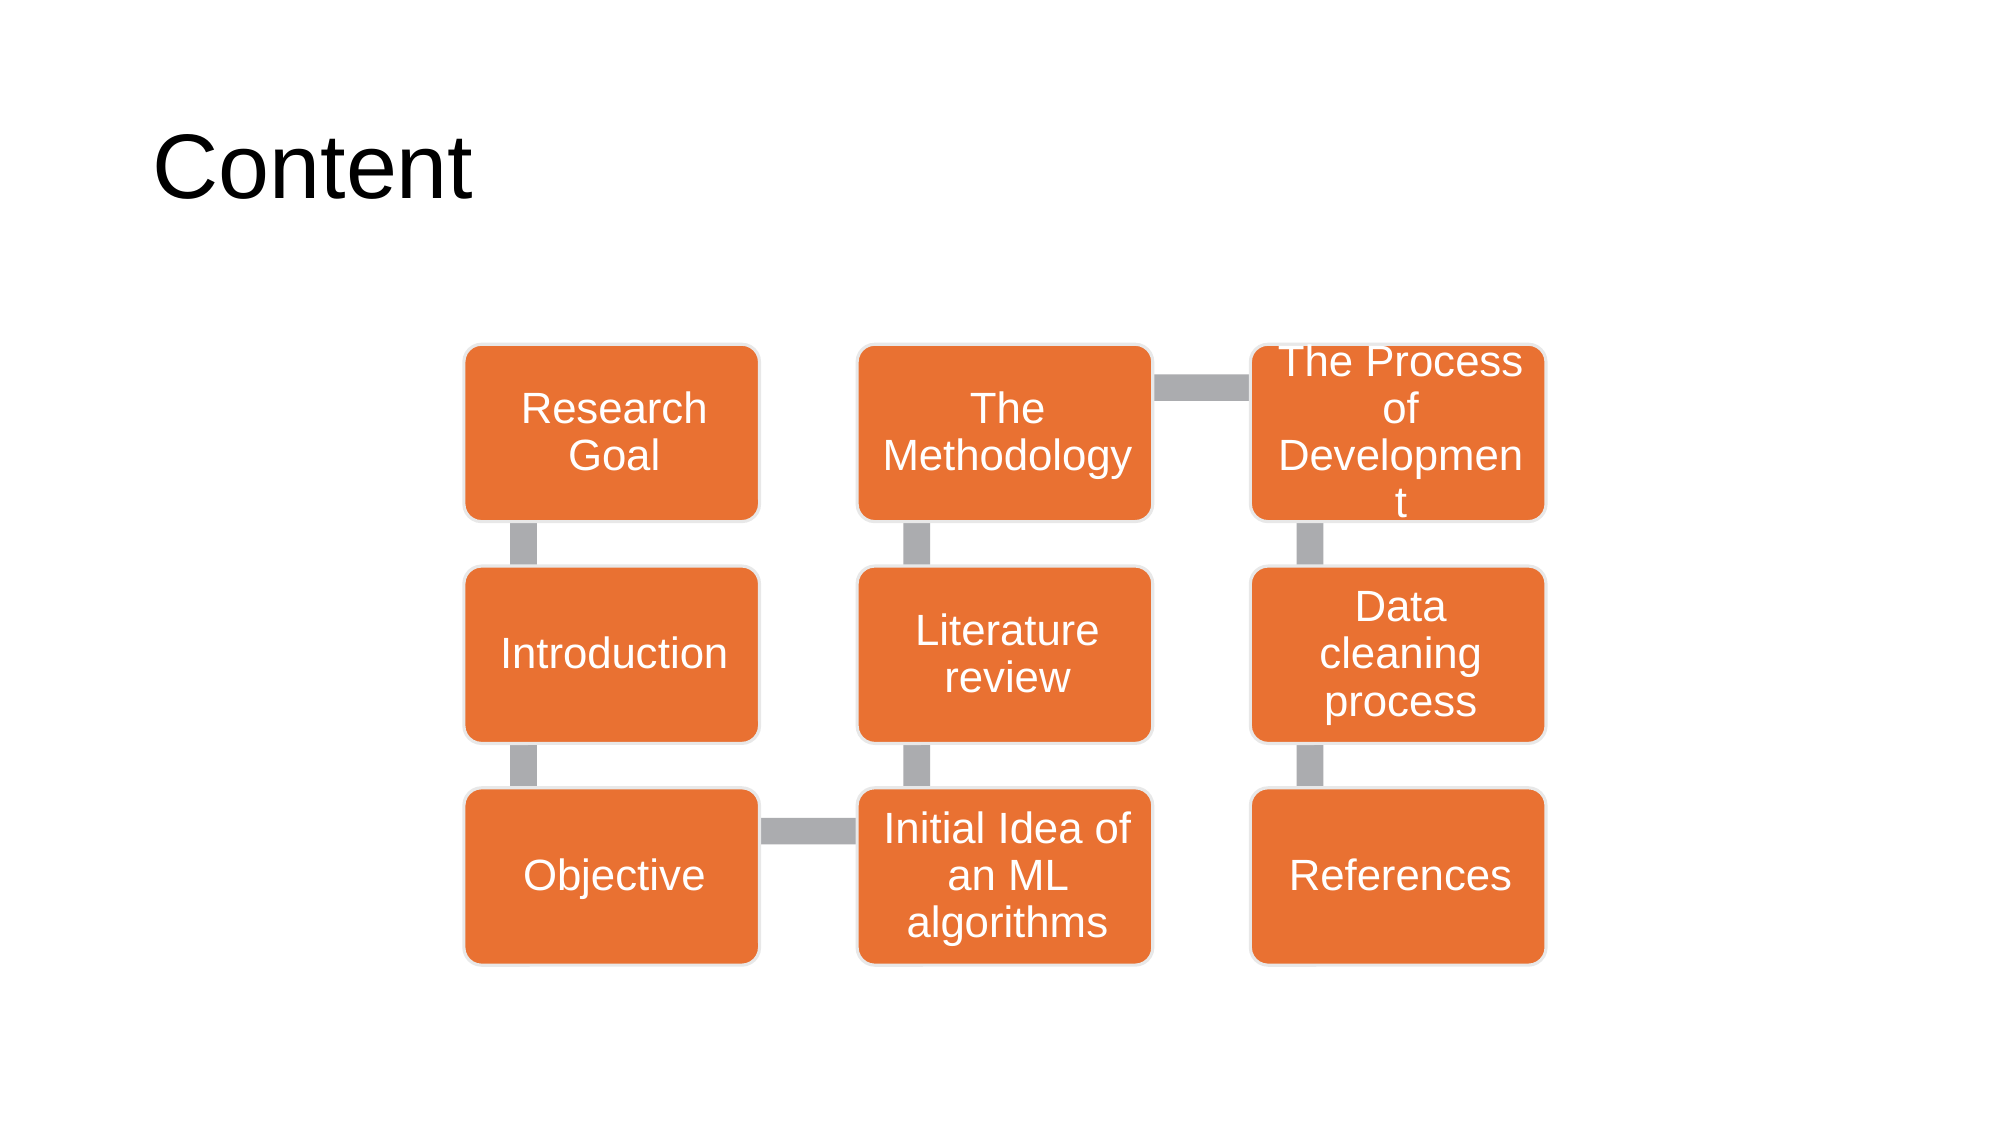

# Content
Research Goal
Introduction
Objective
Initial Idea of an ML algorithms
Literature review
The Methodology
The Process of Development
Data cleaning process
References